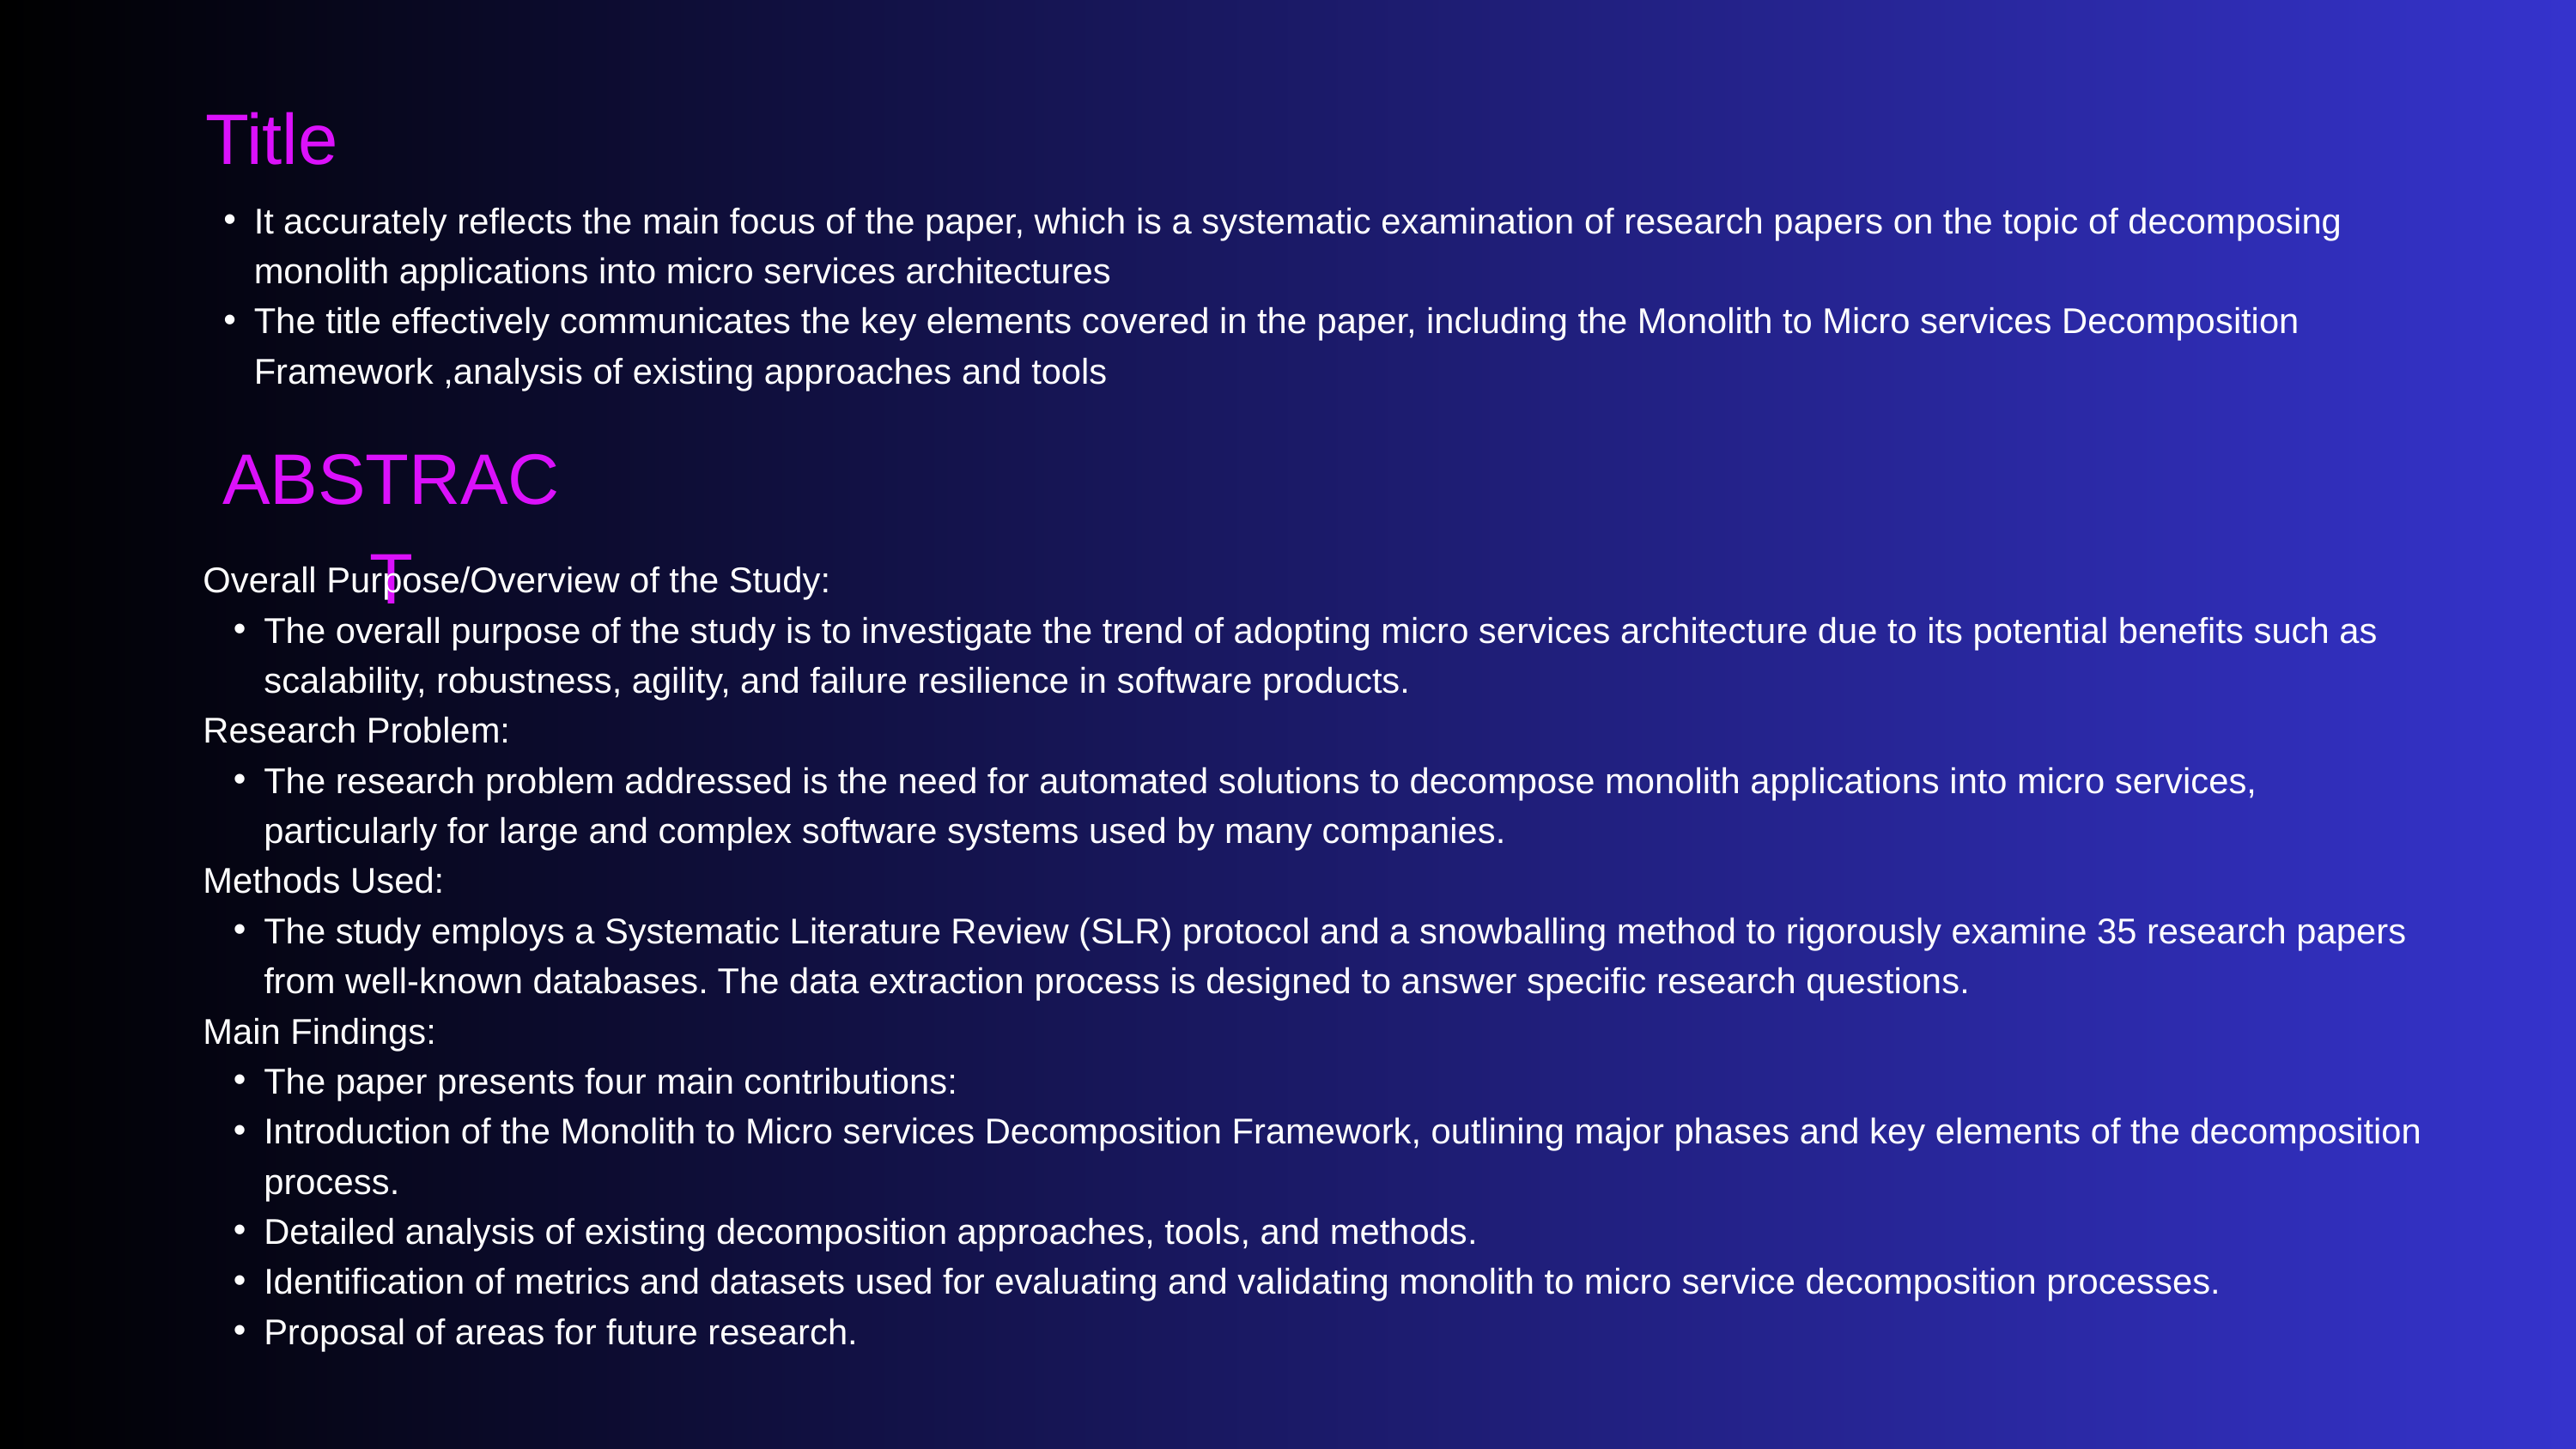

Title
It accurately reflects the main focus of the paper, which is a systematic examination of research papers on the topic of decomposing monolith applications into micro services architectures
The title effectively communicates the key elements covered in the paper, including the Monolith to Micro services Decomposition Framework ,analysis of existing approaches and tools
ABSTRACT
Overall Purpose/Overview of the Study:
The overall purpose of the study is to investigate the trend of adopting micro services architecture due to its potential benefits such as scalability, robustness, agility, and failure resilience in software products.
Research Problem:
The research problem addressed is the need for automated solutions to decompose monolith applications into micro services, particularly for large and complex software systems used by many companies.
Methods Used:
The study employs a Systematic Literature Review (SLR) protocol and a snowballing method to rigorously examine 35 research papers from well-known databases. The data extraction process is designed to answer specific research questions.
Main Findings:
The paper presents four main contributions:
Introduction of the Monolith to Micro services Decomposition Framework, outlining major phases and key elements of the decomposition process.
Detailed analysis of existing decomposition approaches, tools, and methods.
Identification of metrics and datasets used for evaluating and validating monolith to micro service decomposition processes.
Proposal of areas for future research.